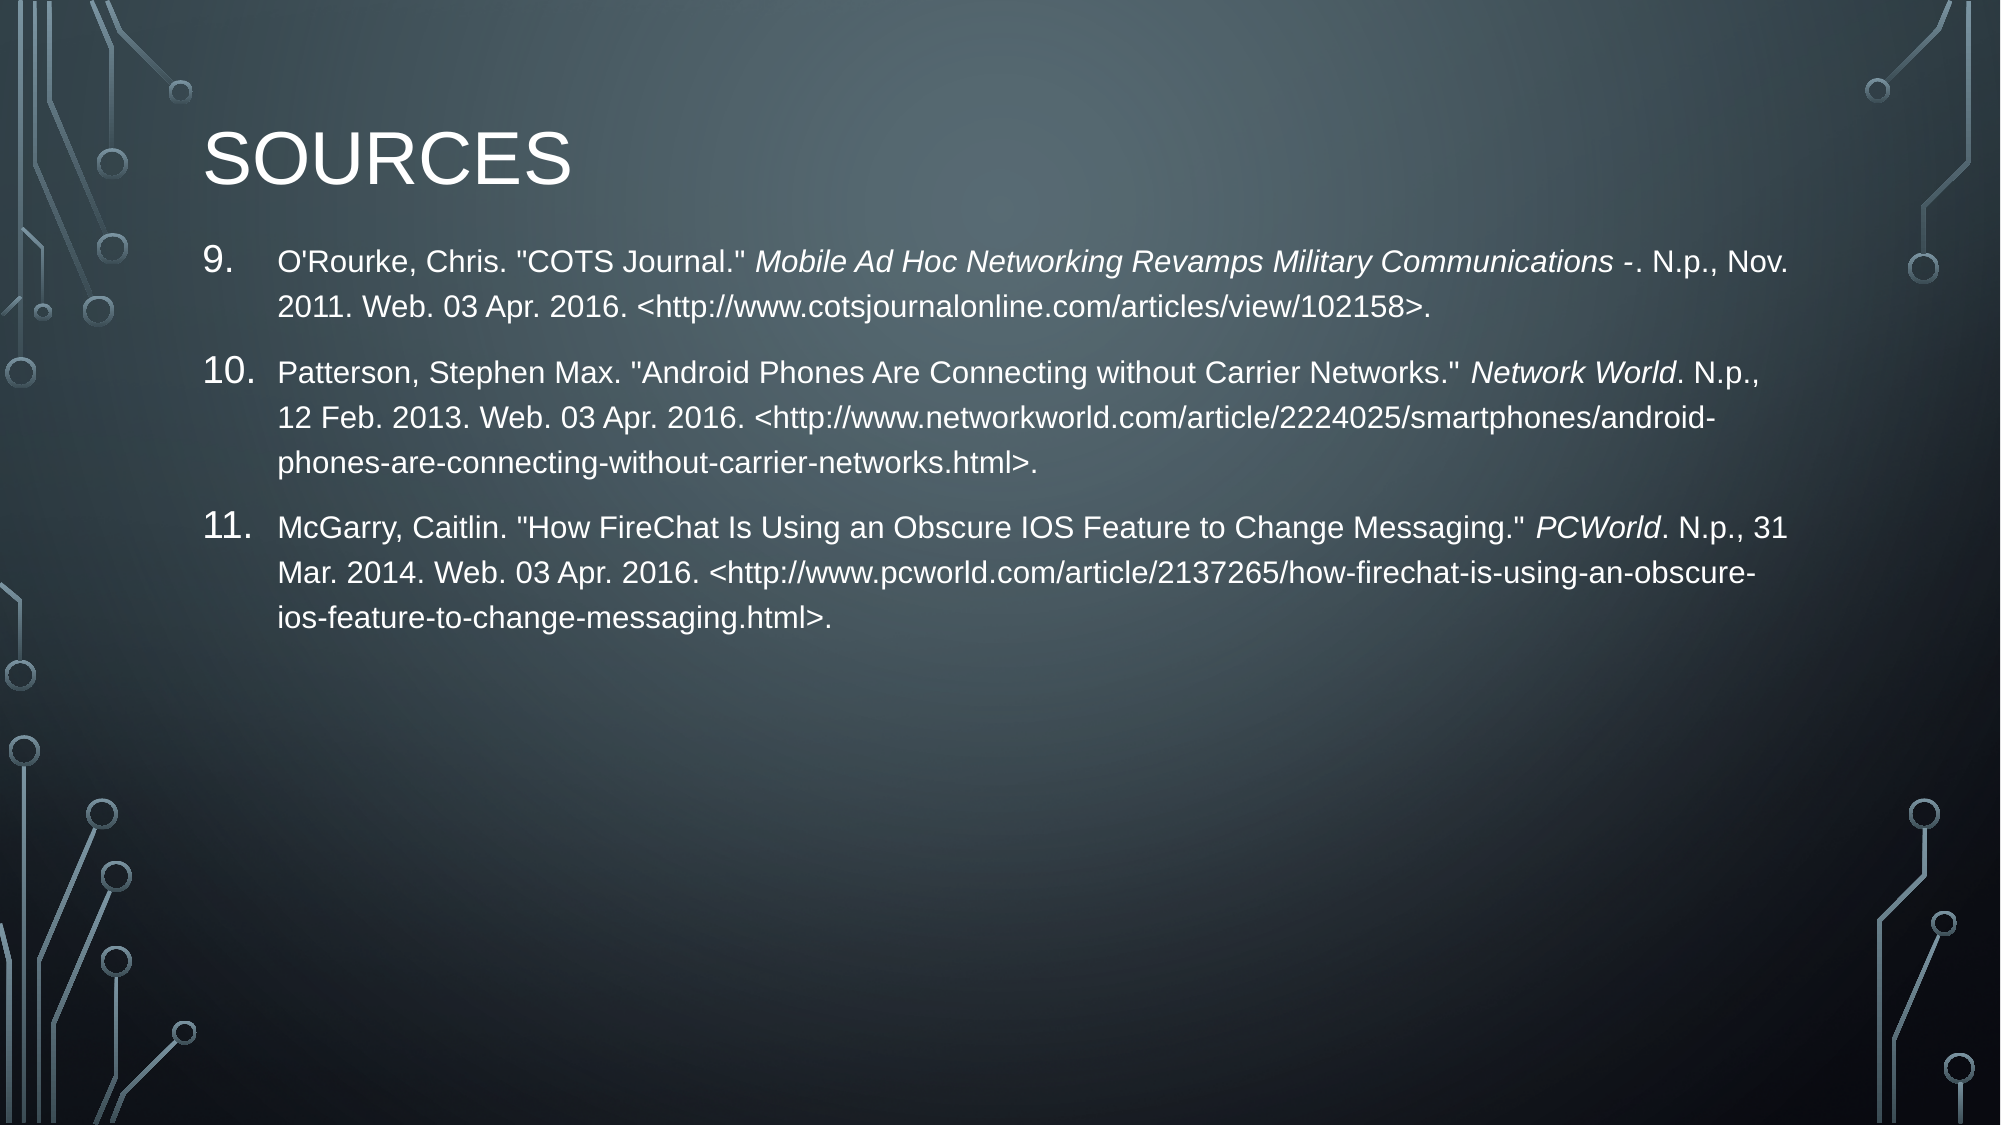

# sources
O'Rourke, Chris. "COTS Journal." Mobile Ad Hoc Networking Revamps Military Communications -. N.p., Nov. 2011. Web. 03 Apr. 2016. <http://www.cotsjournalonline.com/articles/view/102158>.
Patterson, Stephen Max. "Android Phones Are Connecting without Carrier Networks." Network World. N.p., 12 Feb. 2013. Web. 03 Apr. 2016. <http://www.networkworld.com/article/2224025/smartphones/android-phones-are-connecting-without-carrier-networks.html>.
McGarry, Caitlin. "How FireChat Is Using an Obscure IOS Feature to Change Messaging." PCWorld. N.p., 31 Mar. 2014. Web. 03 Apr. 2016. <http://www.pcworld.com/article/2137265/how-firechat-is-using-an-obscure-ios-feature-to-change-messaging.html>.